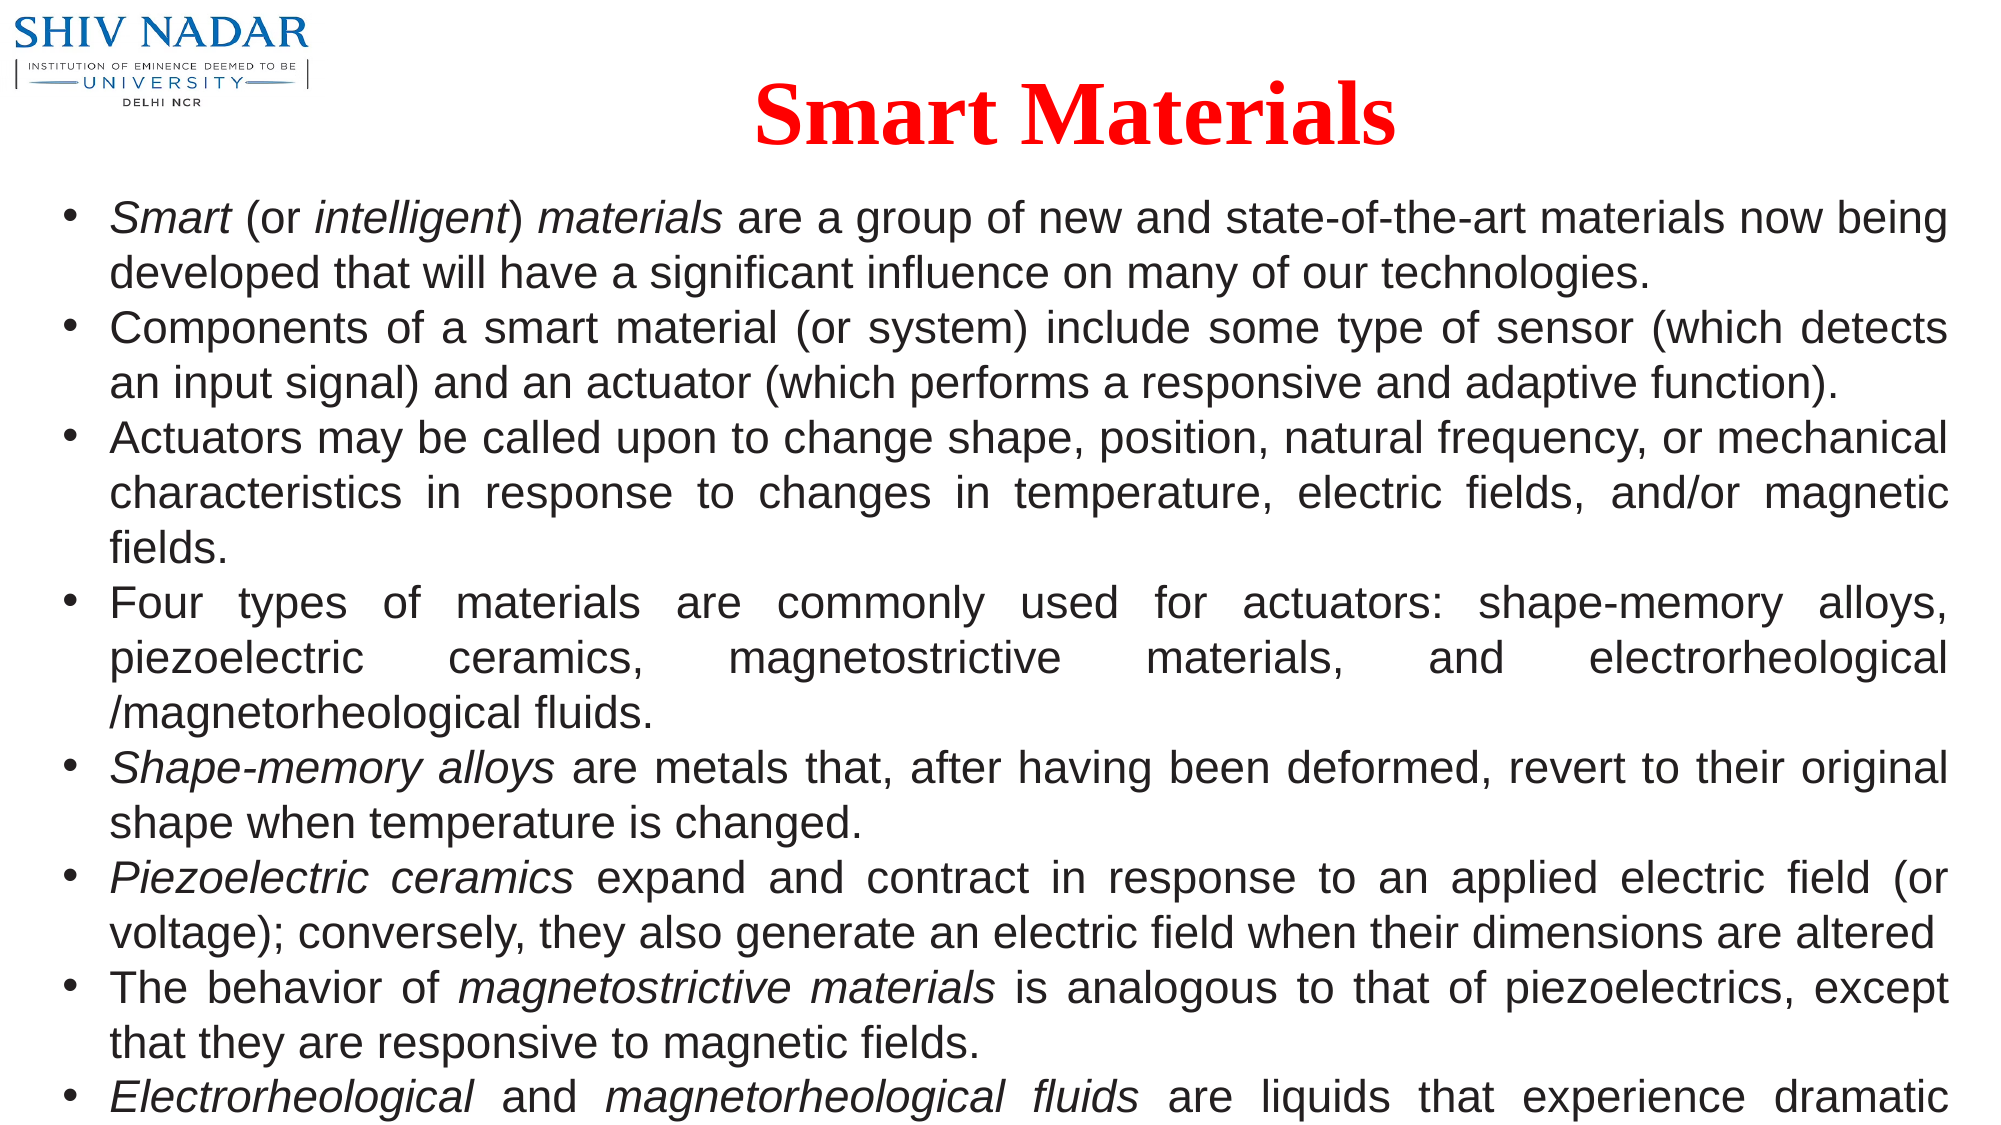

# Smart Materials
Smart (or intelligent) materials are a group of new and state-of-the-art materials now being developed that will have a significant influence on many of our technologies.
Components of a smart material (or system) include some type of sensor (which detects an input signal) and an actuator (which performs a responsive and adaptive function).
Actuators may be called upon to change shape, position, natural frequency, or mechanical characteristics in response to changes in temperature, electric fields, and/or magnetic fields.
Four types of materials are commonly used for actuators: shape-memory alloys, piezoelectric ceramics, magnetostrictive materials, and electrorheological /magnetorheological fluids.
Shape-memory alloys are metals that, after having been deformed, revert to their original shape when temperature is changed.
Piezoelectric ceramics expand and contract in response to an applied electric field (or voltage); conversely, they also generate an electric field when their dimensions are altered
The behavior of magnetostrictive materials is analogous to that of piezoelectrics, except that they are responsive to magnetic fields.
Electrorheological and magnetorheological fluids are liquids that experience dramatic changes in viscosity upon the application of electric and magnetic fields, respectively.